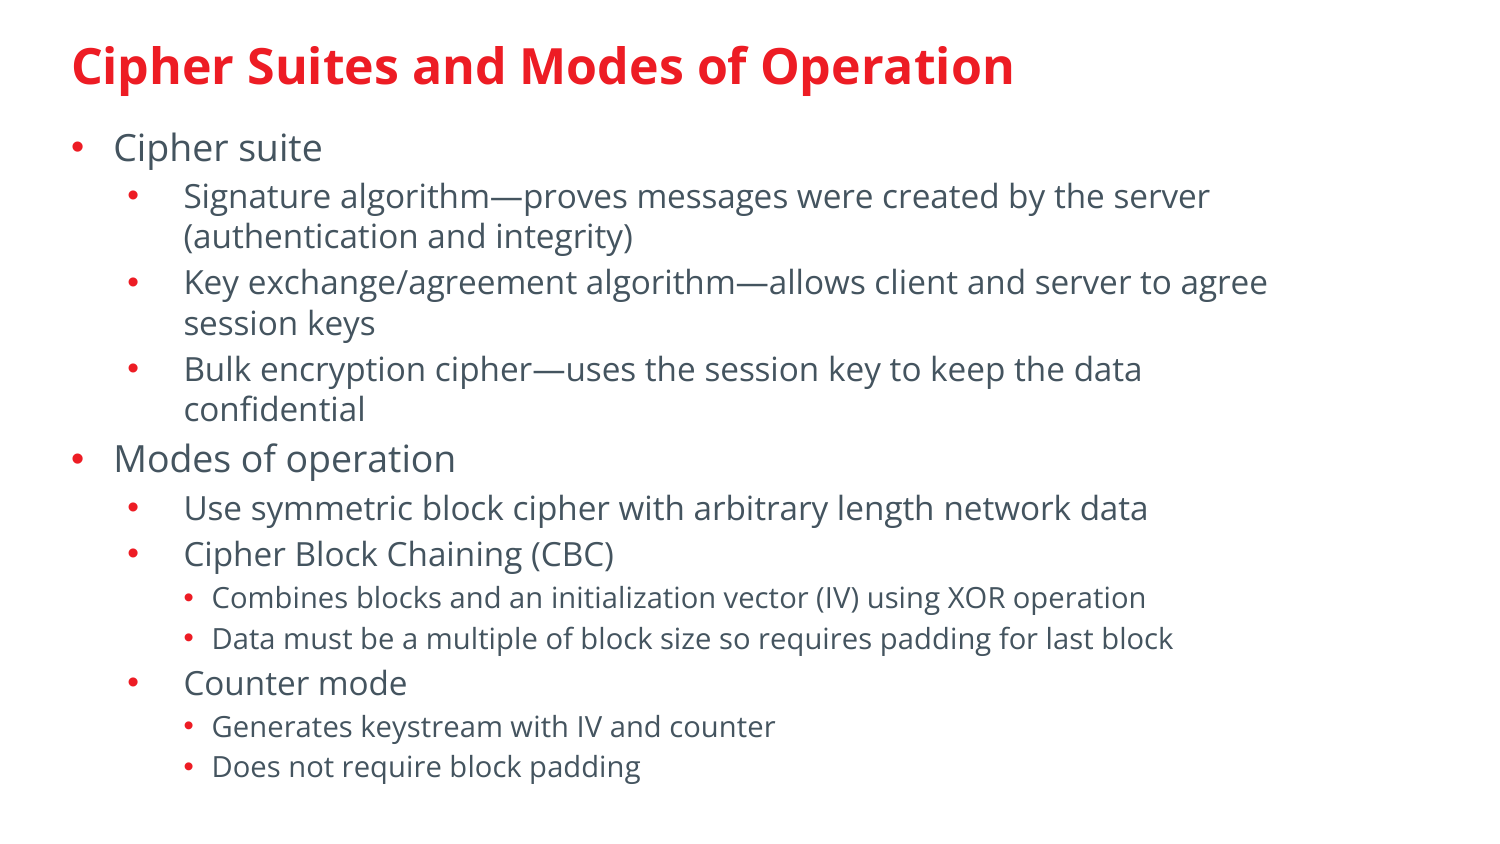

# Cipher Suites and Modes of Operation
Cipher suite
Signature algorithm—proves messages were created by the server (authentication and integrity)
Key exchange/agreement algorithm—allows client and server to agree session keys
Bulk encryption cipher—uses the session key to keep the data confidential
Modes of operation
Use symmetric block cipher with arbitrary length network data
Cipher Block Chaining (CBC)
Combines blocks and an initialization vector (IV) using XOR operation
Data must be a multiple of block size so requires padding for last block
Counter mode
Generates keystream with IV and counter
Does not require block padding

www.Studemia.com| Student Academia, Inc  is a CompTIA official Partner | learn@studemia.com | 800-750-8288
18